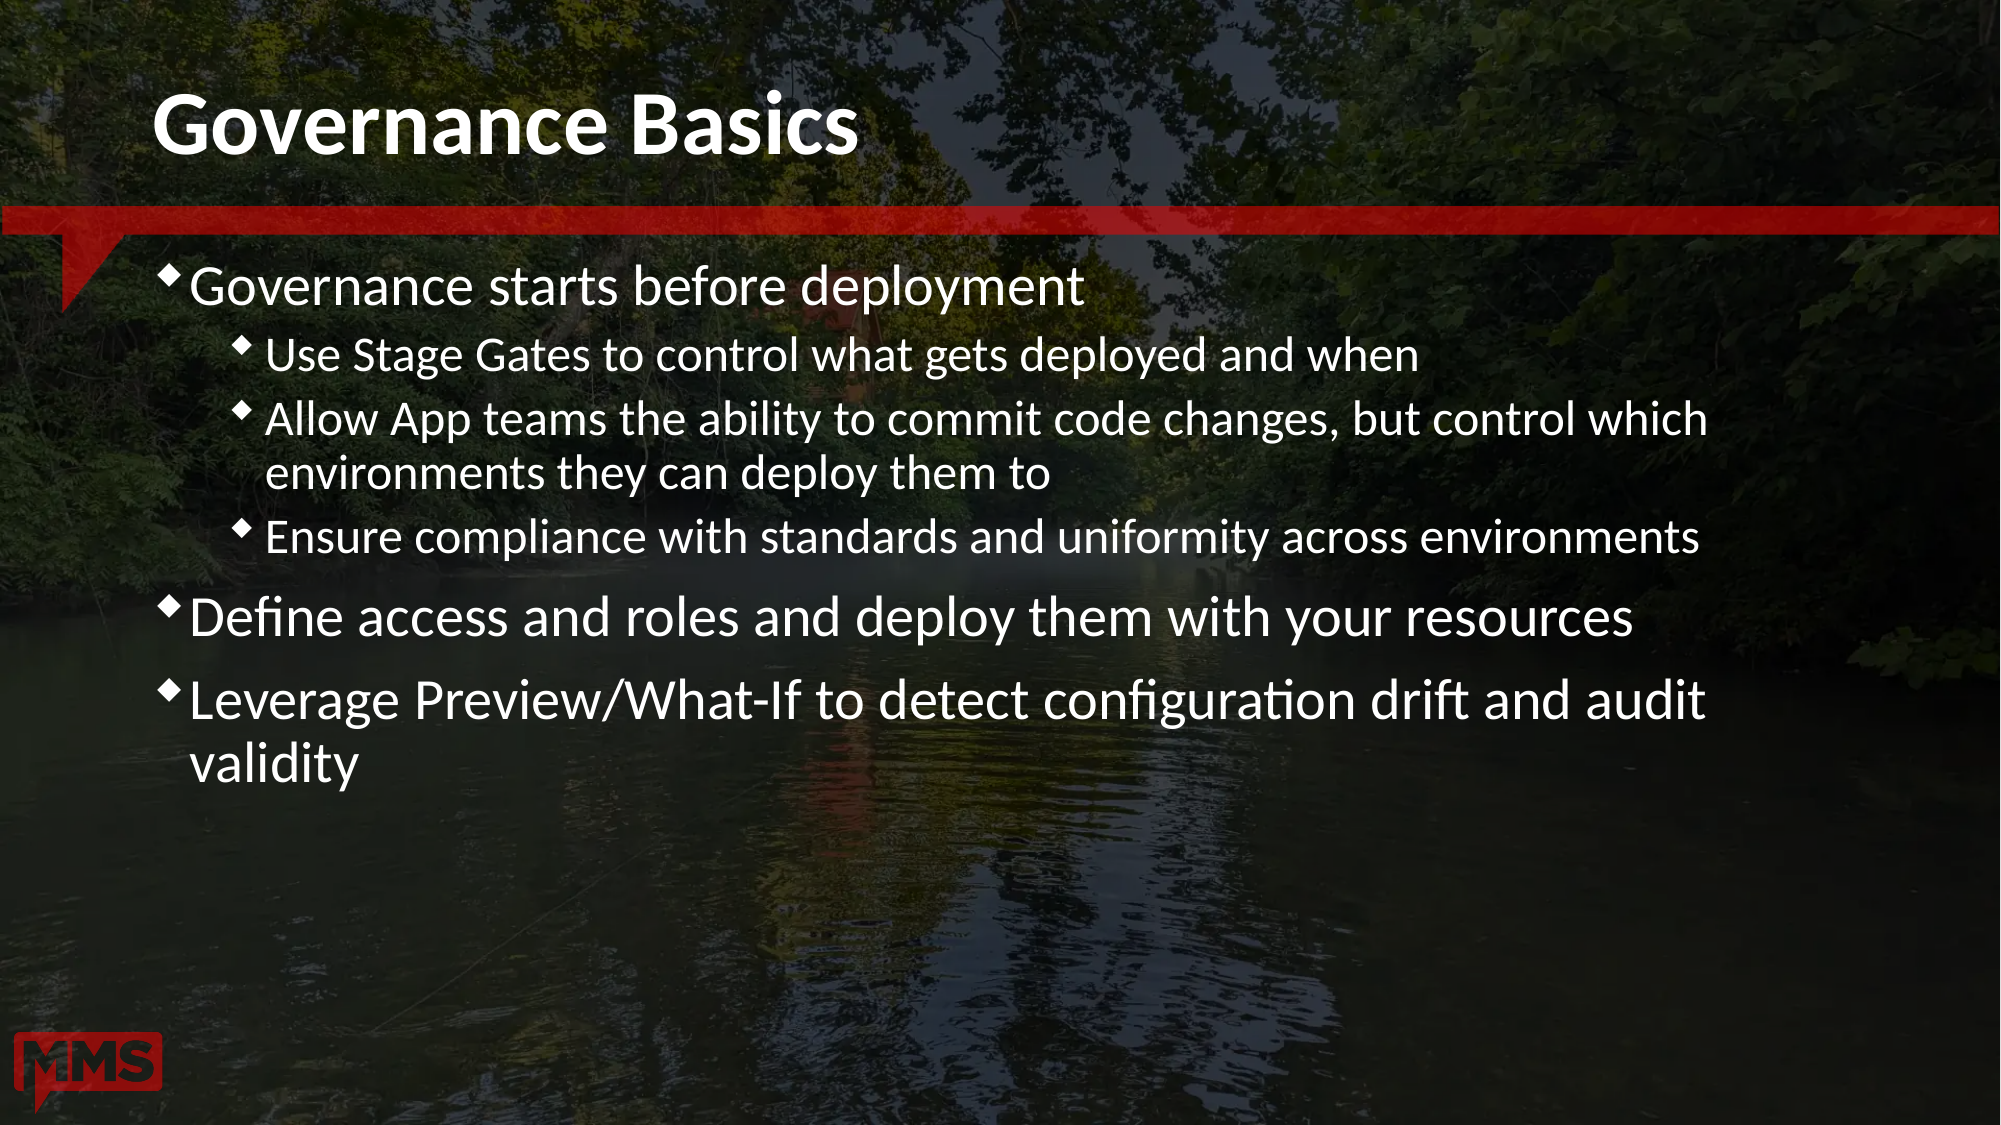

# Governance Basics
Governance starts before deployment
Use Stage Gates to control what gets deployed and when
Allow App teams the ability to commit code changes, but control which environments they can deploy them to
Ensure compliance with standards and uniformity across environments
Define access and roles and deploy them with your resources
Leverage Preview/What-If to detect configuration drift and audit validity